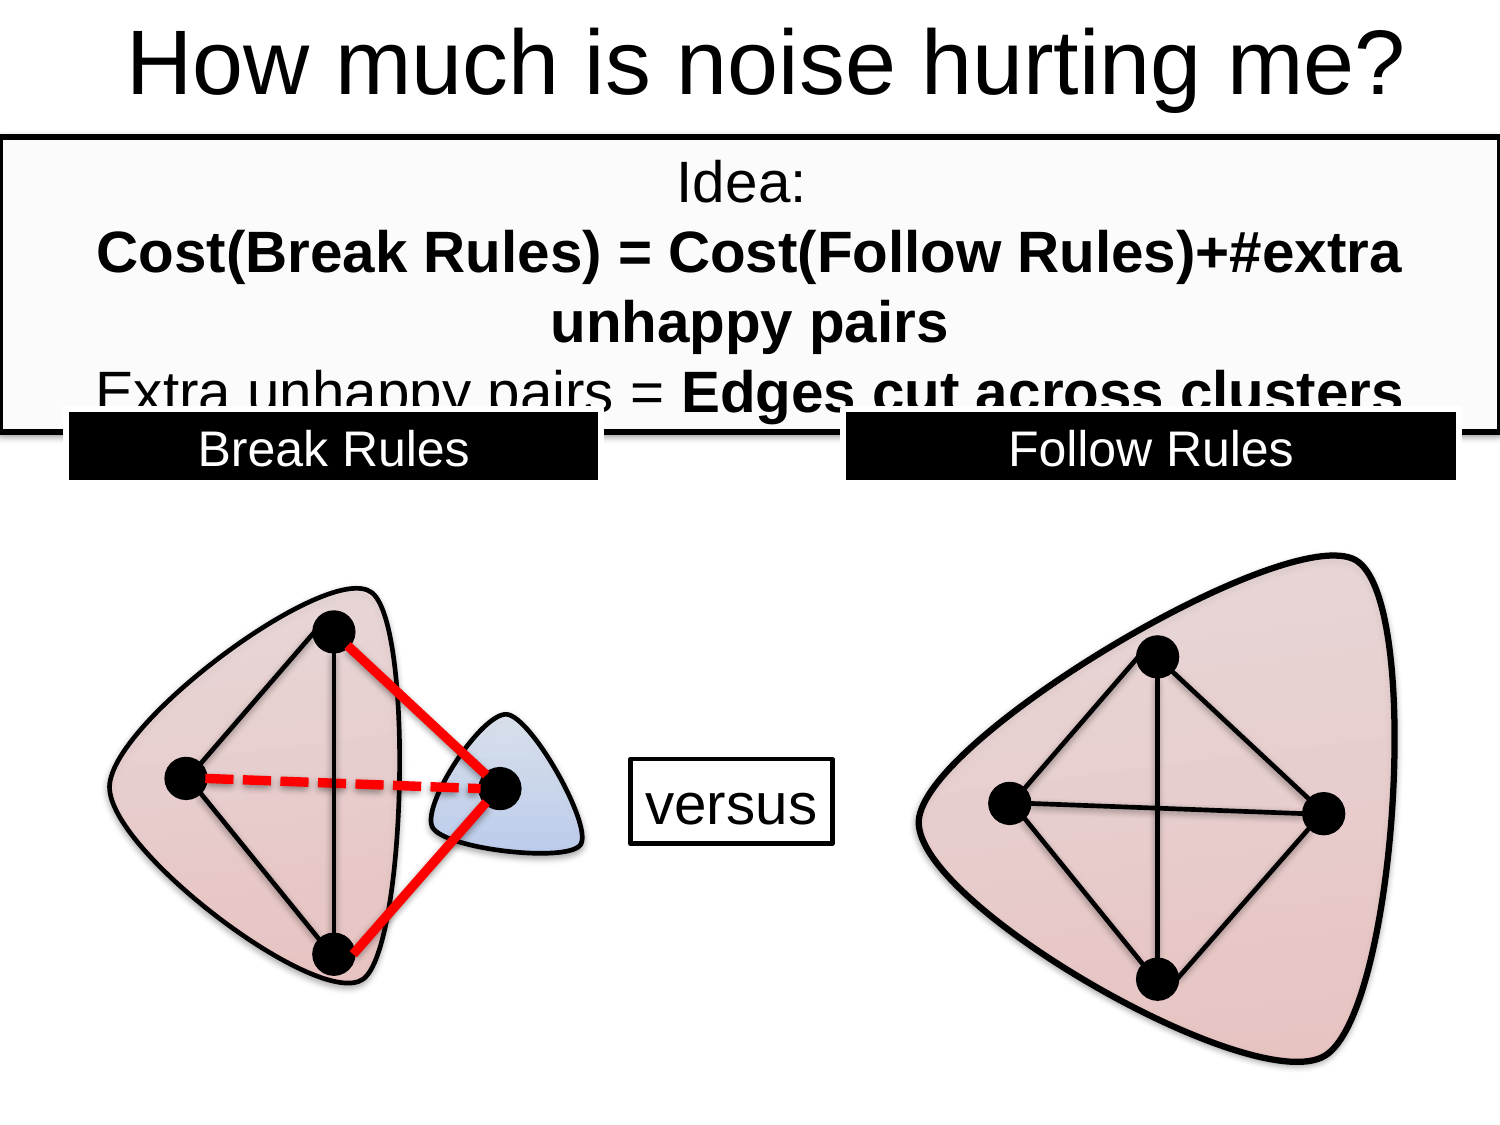

How much is noise hurting me?
Idea:
Cost(Break Rules) = Cost(Follow Rules)+#extra unhappy pairs
Extra unhappy pairs = Edges cut across clusters
Break Rules
Follow Rules

versus